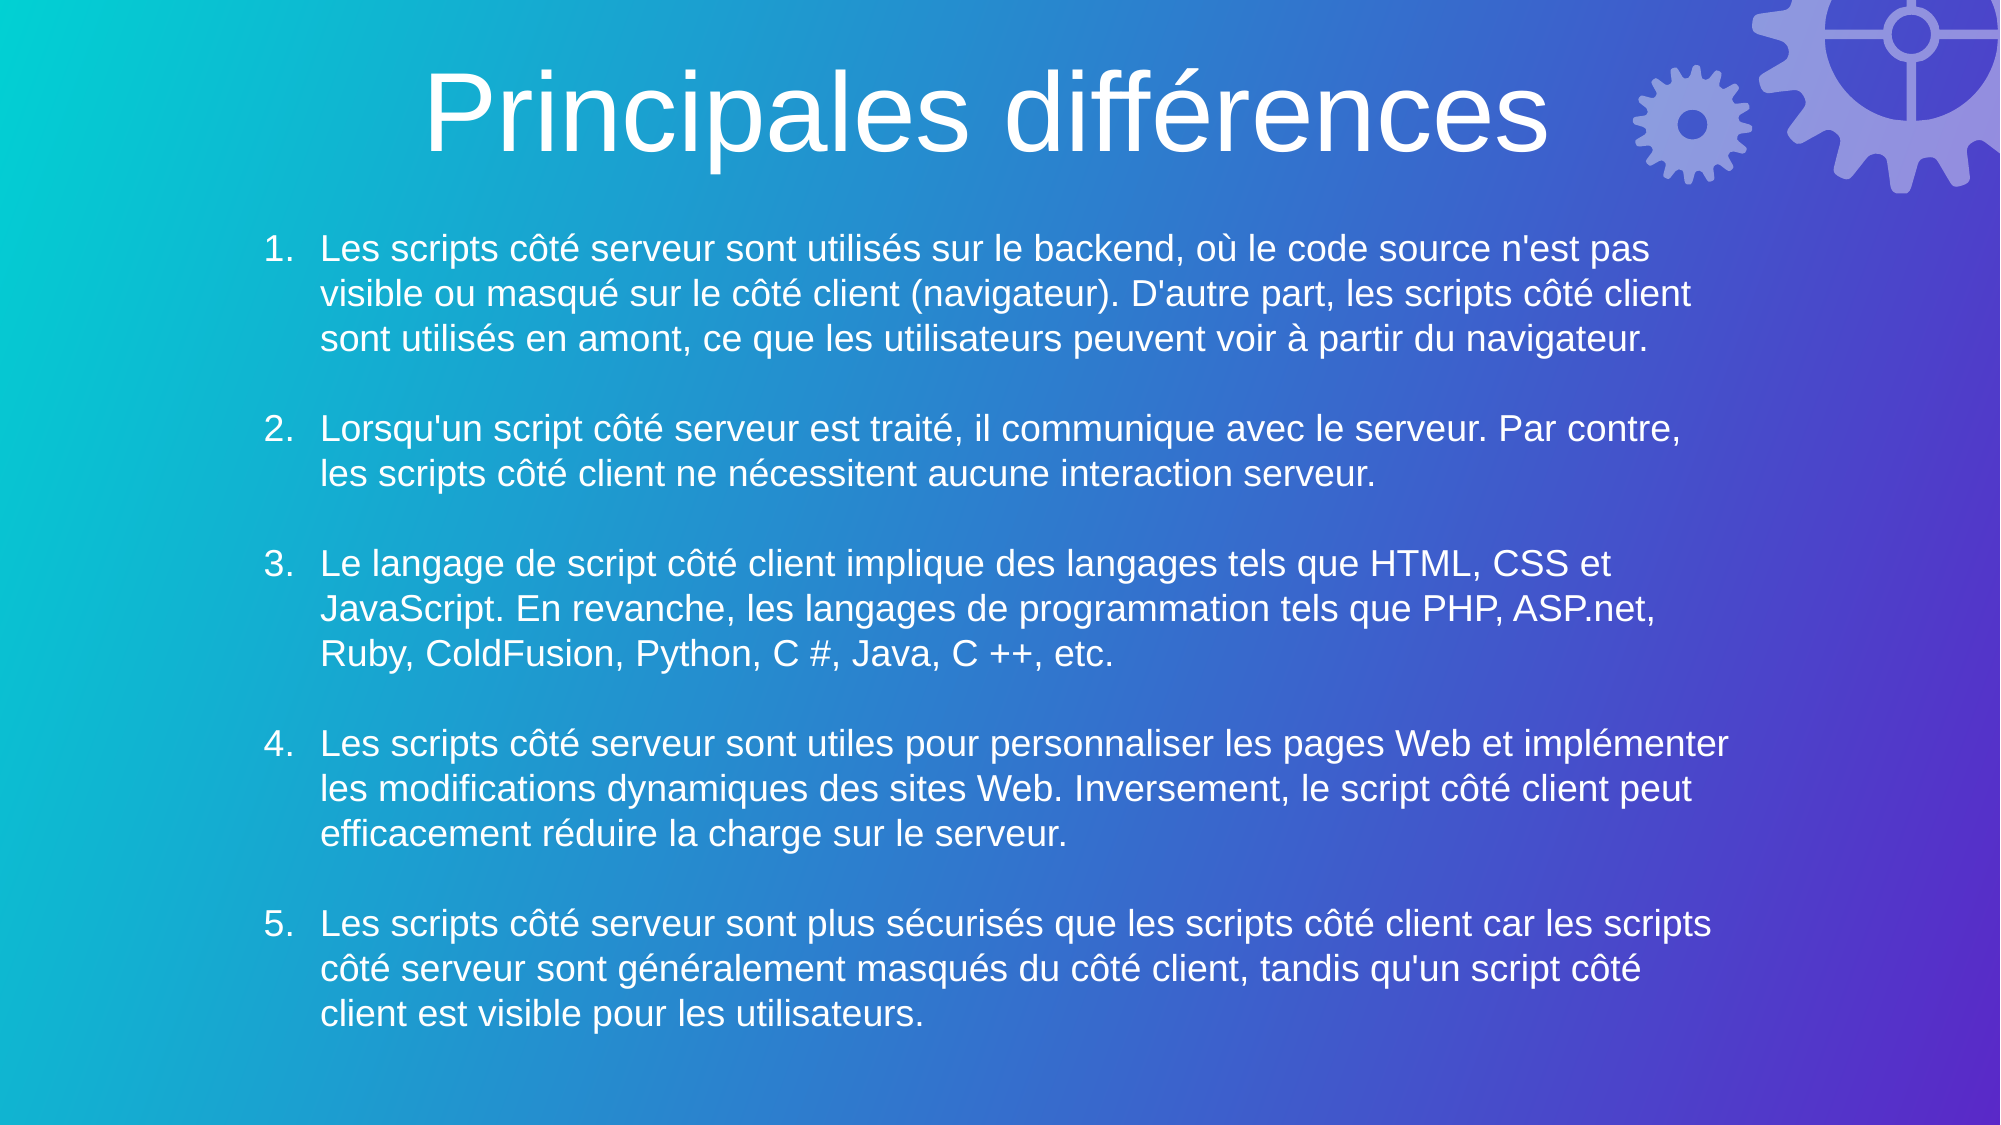

Principales différences
Les scripts côté serveur sont utilisés sur le backend, où le code source n'est pas visible ou masqué sur le côté client (navigateur). D'autre part, les scripts côté client sont utilisés en amont, ce que les utilisateurs peuvent voir à partir du navigateur.

Lorsqu'un script côté serveur est traité, il communique avec le serveur. Par contre, les scripts côté client ne nécessitent aucune interaction serveur.

Le langage de script côté client implique des langages tels que HTML, CSS et JavaScript. En revanche, les langages de programmation tels que PHP, ASP.net, Ruby, ColdFusion, Python, C #, Java, C ++, etc.

Les scripts côté serveur sont utiles pour personnaliser les pages Web et implémenter les modifications dynamiques des sites Web. Inversement, le script côté client peut efficacement réduire la charge sur le serveur.

Les scripts côté serveur sont plus sécurisés que les scripts côté client car les scripts côté serveur sont généralement masqués du côté client, tandis qu'un script côté client est visible pour les utilisateurs.